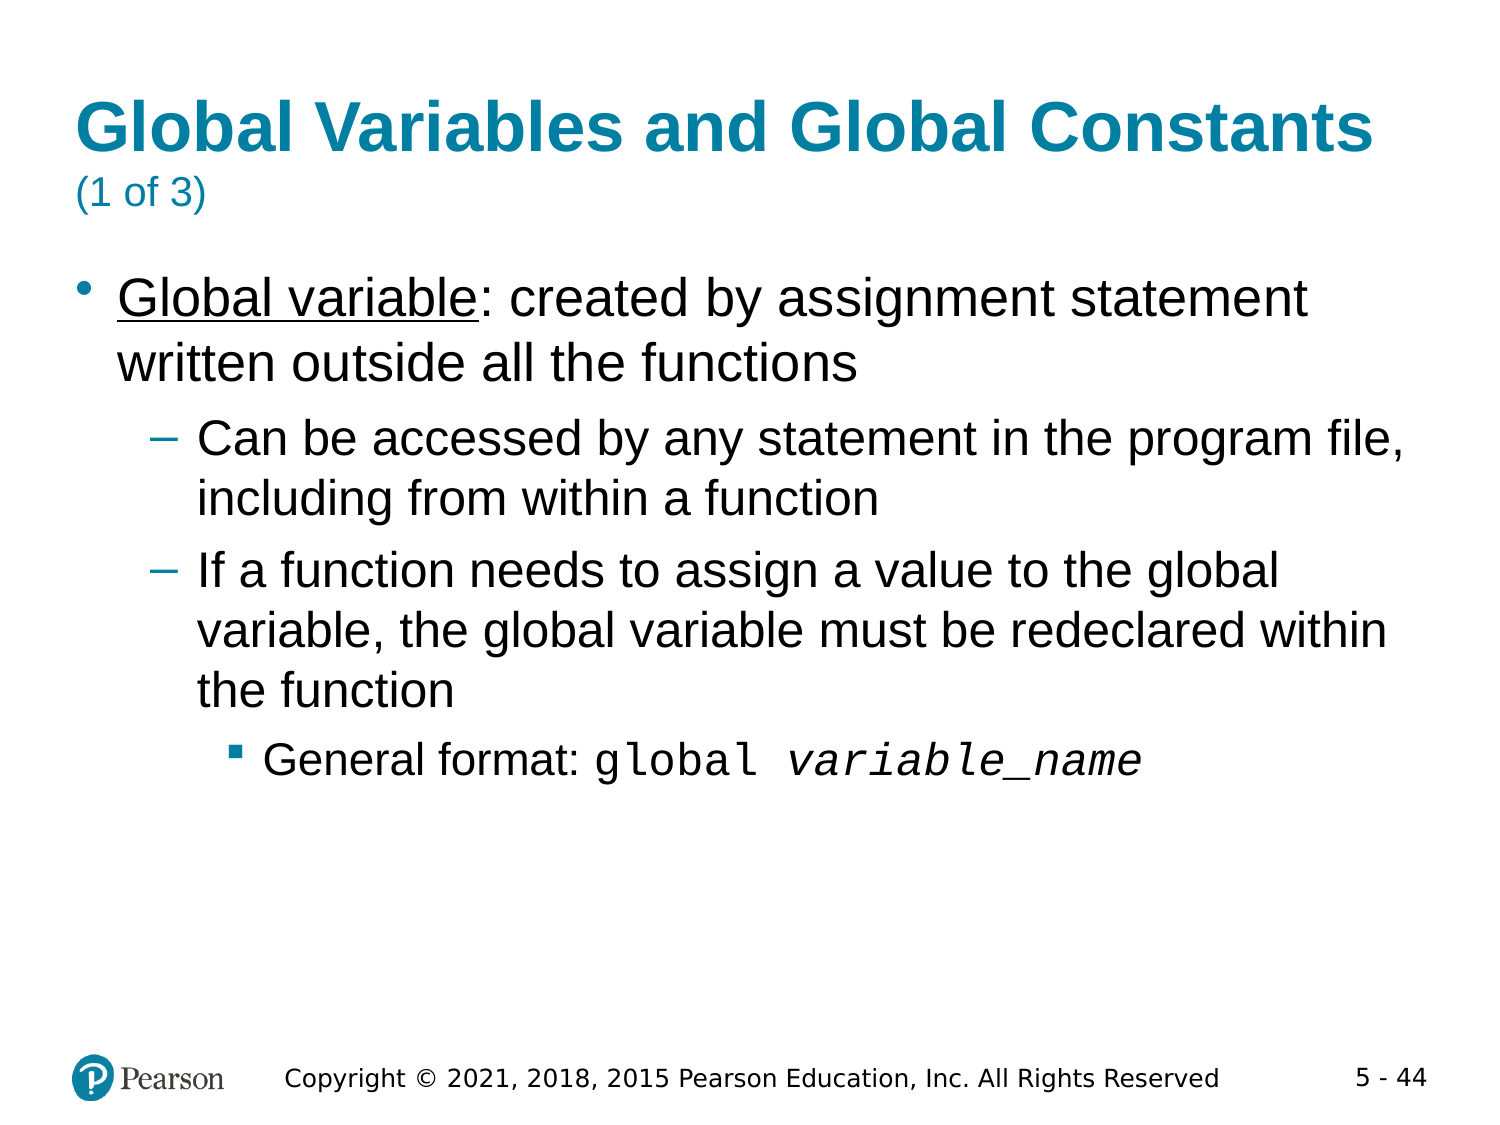

# Global Variables and Global Constants (1 of 3)
Global variable: created by assignment statement written outside all the functions
Can be accessed by any statement in the program file, including from within a function
If a function needs to assign a value to the global variable, the global variable must be redeclared within the function
General format: global variable_name